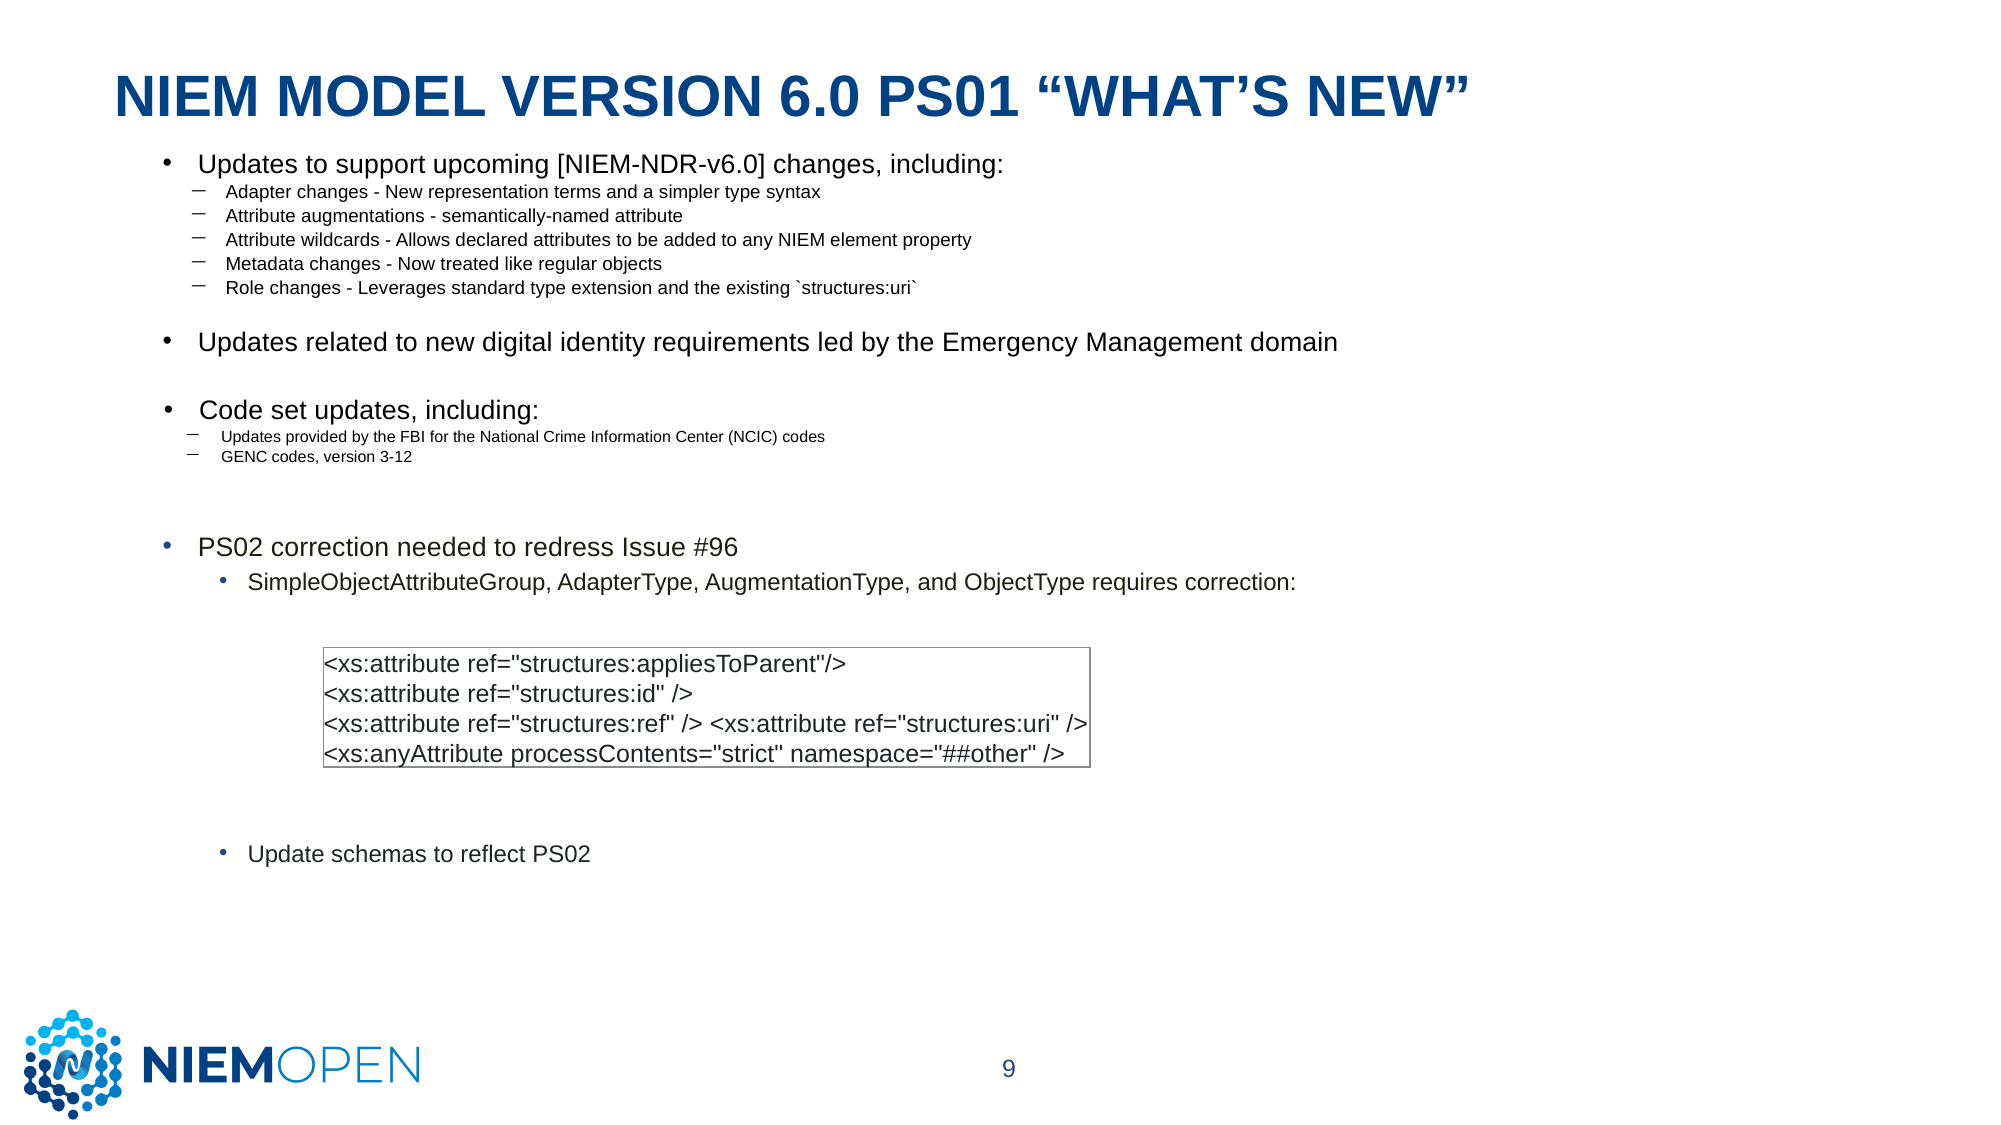

# NIEM MODEL Version 6.0 PS01 “what’s new”
Updates to support upcoming [NIEM-NDR-v6.0] changes, including:
Adapter changes - New representation terms and a simpler type syntax
Attribute augmentations - semantically-named attribute
Attribute wildcards - Allows declared attributes to be added to any NIEM element property
Metadata changes - Now treated like regular objects
Role changes - Leverages standard type extension and the existing `structures:uri`

Updates related to new digital identity requirements led by the Emergency Management domain

Code set updates, including:
Updates provided by the FBI for the National Crime Information Center (NCIC) codes
GENC codes, version 3-12

PS02 correction needed to redress Issue #96
SimpleObjectAttributeGroup, AdapterType, AugmentationType, and ObjectType requires correction:

Update schemas to reflect PS02

<xs:attribute ref="structures:appliesToParent"/>
<xs:attribute ref="structures:id" />
<xs:attribute ref="structures:ref" /> <xs:attribute ref="structures:uri" />
<xs:anyAttribute processContents="strict" namespace="##other" />
9